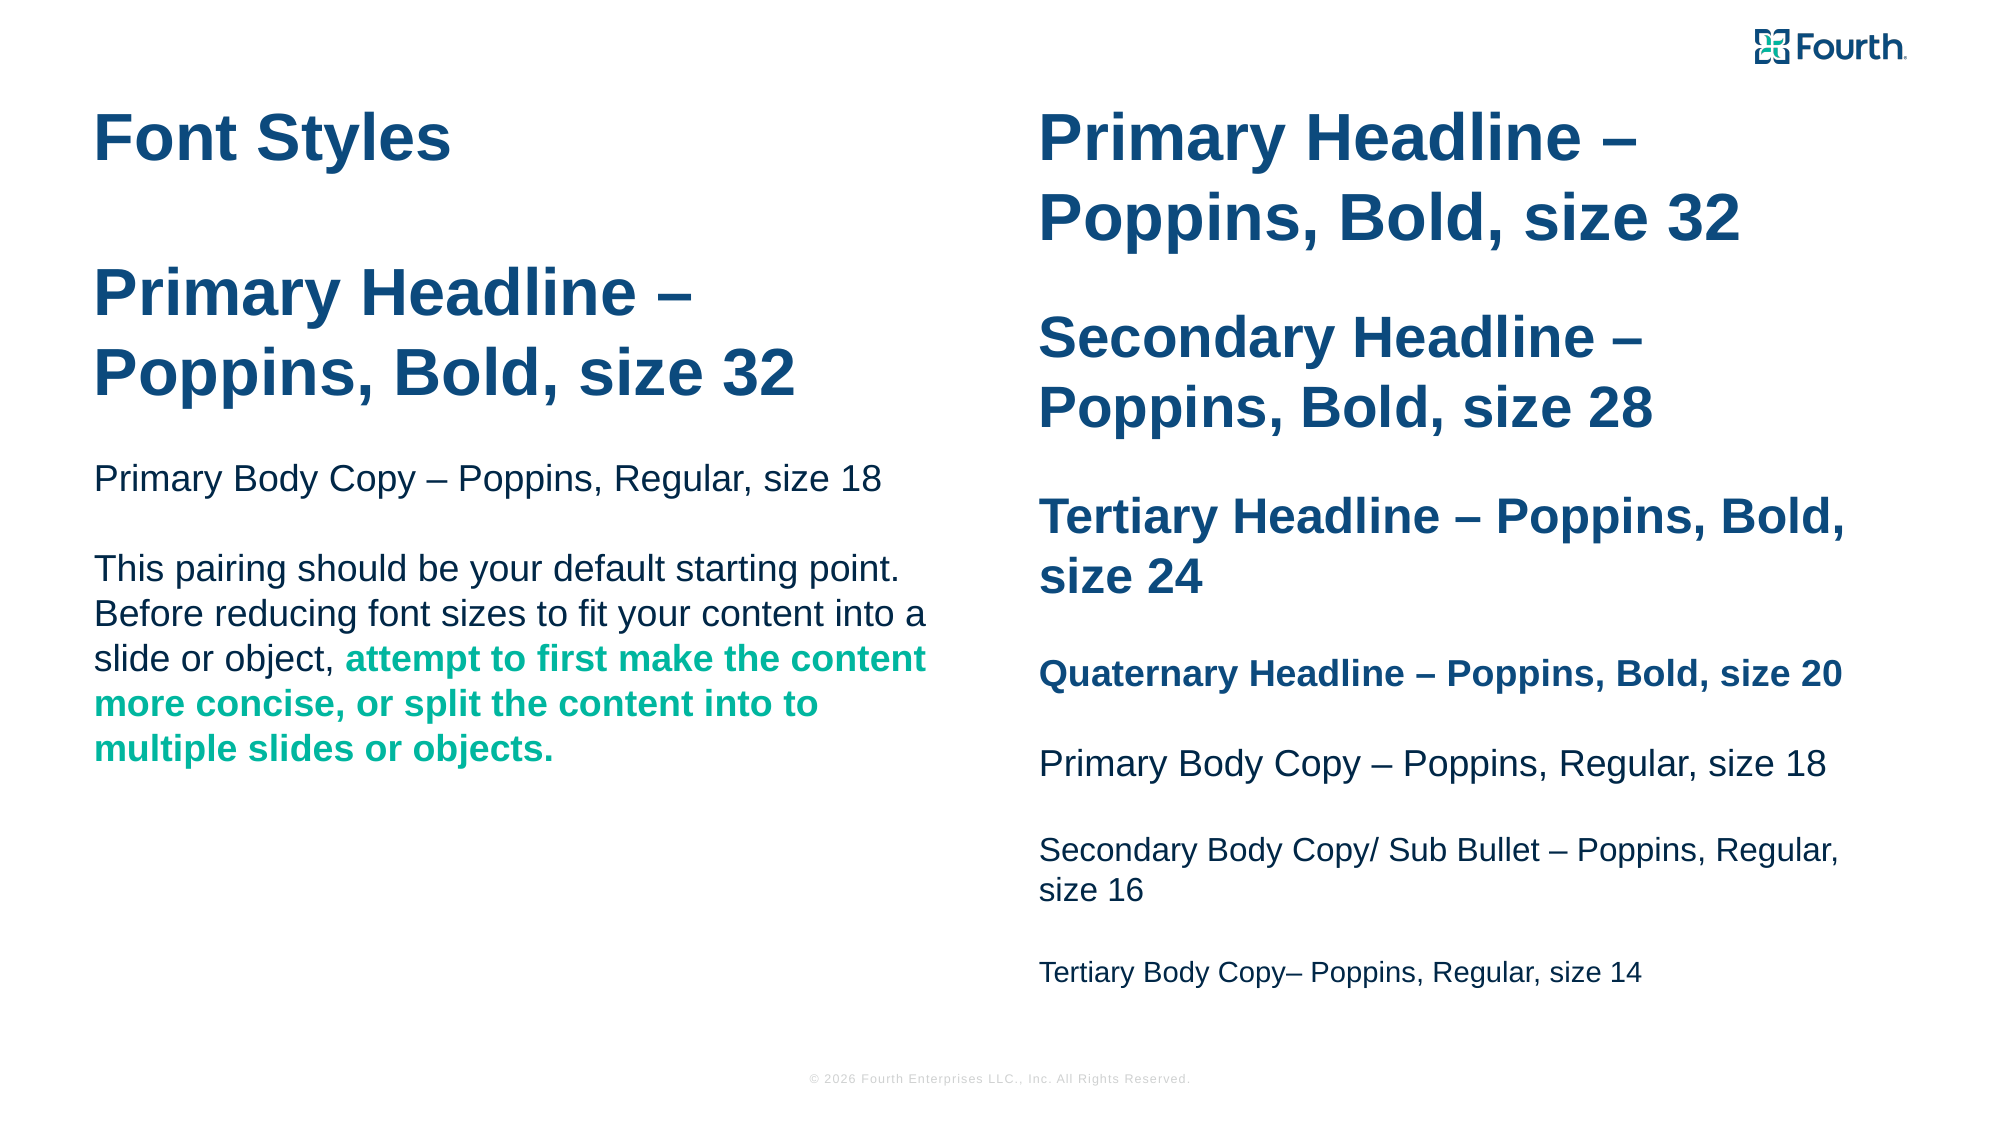

# Font Styles
Primary Headline – Poppins, Bold, size 32

Secondary Headline – Poppins, Bold, size 28

Tertiary Headline – Poppins, Bold, size 24

Quaternary Headline – Poppins, Bold, size 20

Primary Body Copy – Poppins, Regular, size 18

Secondary Body Copy/ Sub Bullet – Poppins, Regular, size 16

Tertiary Body Copy– Poppins, Regular, size 14
Primary Headline – Poppins, Bold, size 32

Primary Body Copy – Poppins, Regular, size 18

This pairing should be your default starting point. Before reducing font sizes to fit your content into a slide or object, attempt to first make the content more concise, or split the content into to multiple slides or objects.